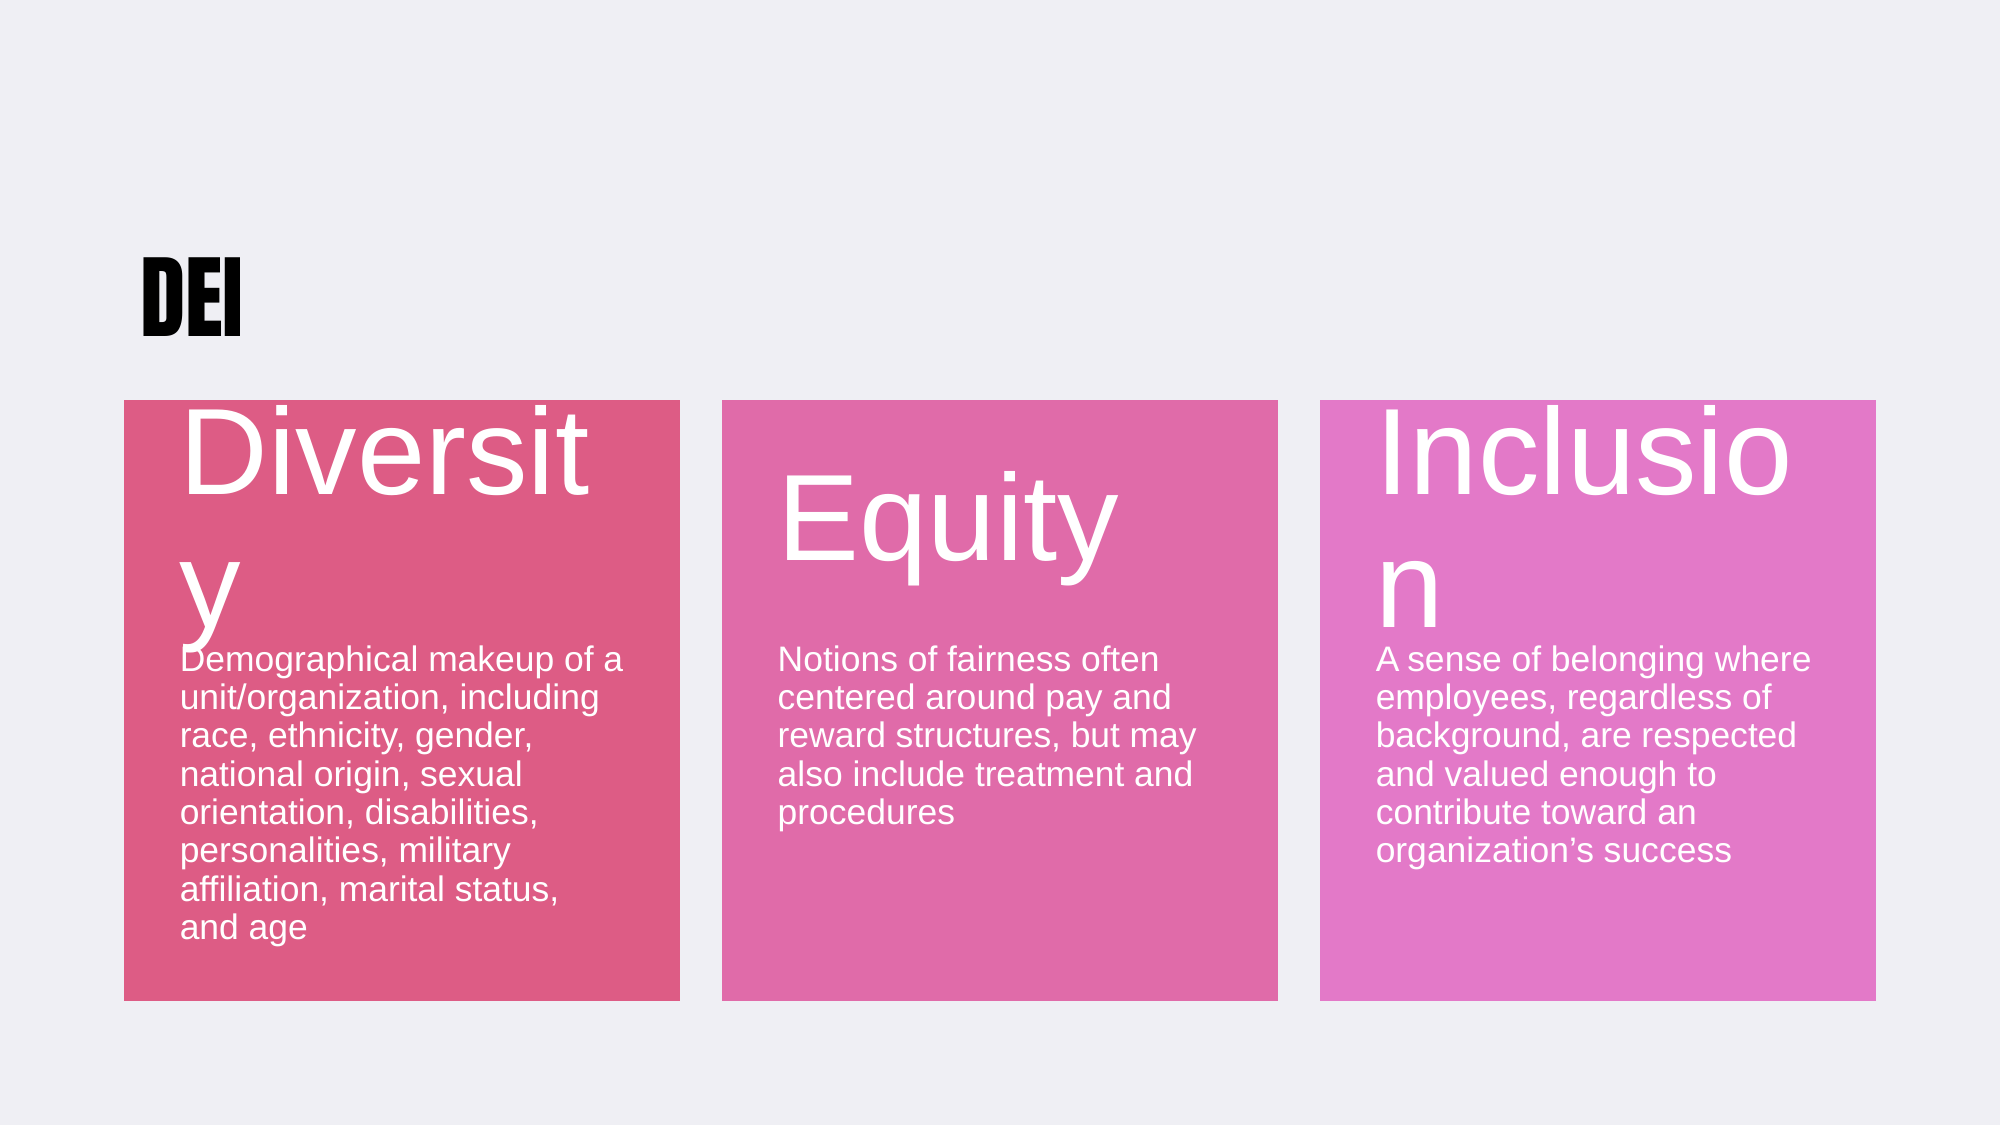

# DEI
Demographical makeup of a unit/organization, including race, ethnicity, gender, national origin, sexual orientation, disabilities, personalities, military affiliation, marital status, and age
Diversity
Notions of fairness often centered around pay and reward structures, but may also include treatment and procedures
Equity
A sense of belonging where employees, regardless of background, are respected and valued enough to contribute toward an organization’s success
Inclusion